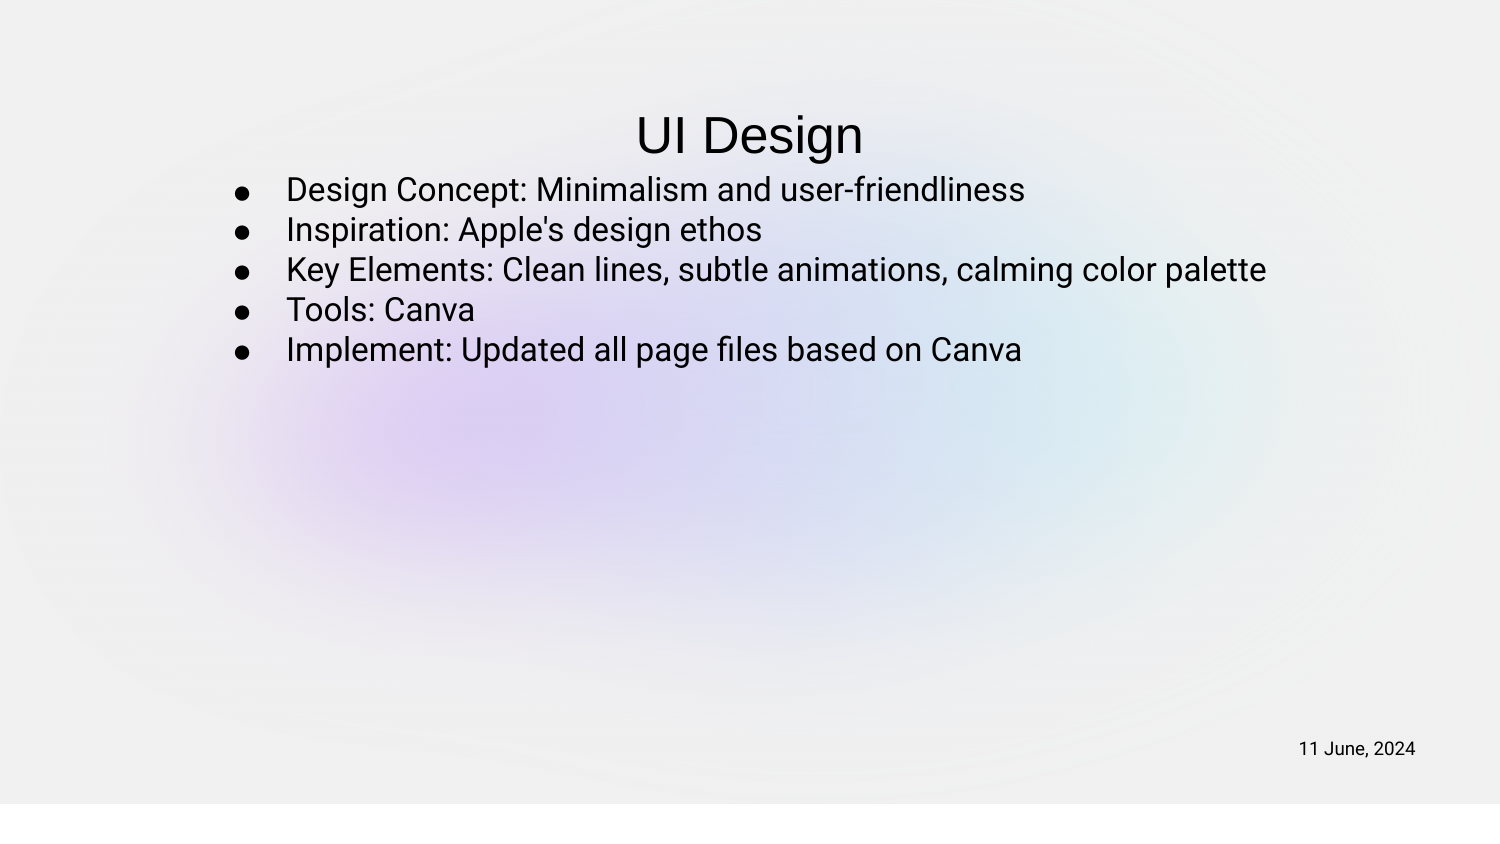

UI Design

Design Concept: Minimalism and user-friendliness
Inspiration: Apple's design ethos
Key Elements: Clean lines, subtle animations, calming color palette
Tools: Canva
Implement: Updated all page files based on Canva
11 June, 2024